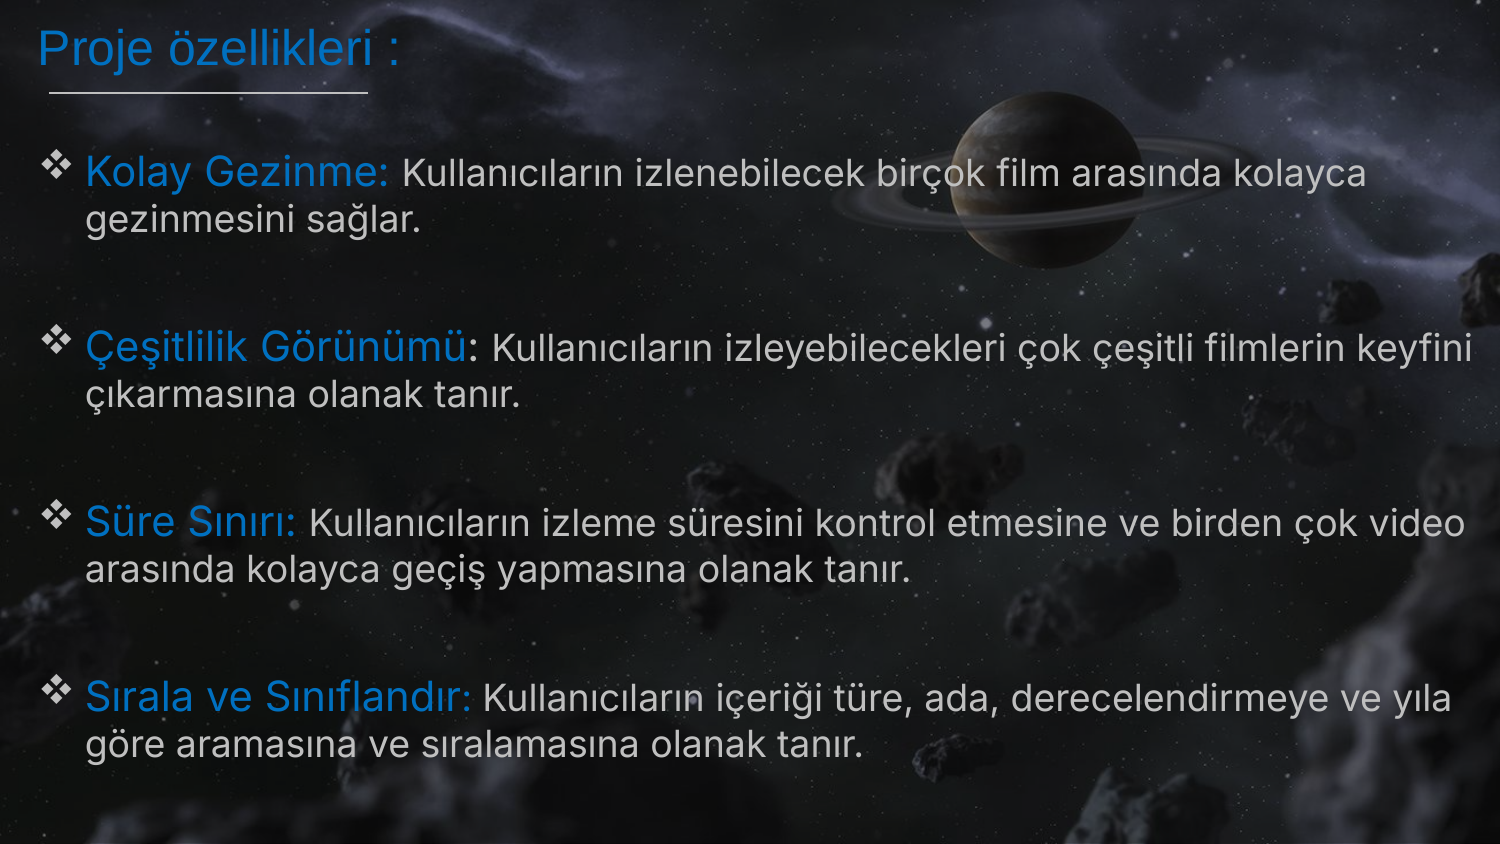

Proje özellikleri :

Kolay Gezinme: Kullanıcıların izlenebilecek birçok film arasında kolayca gezinmesini sağlar.

Çeşitlilik Görünümü: Kullanıcıların izleyebilecekleri çok çeşitli filmlerin keyfini çıkarmasına olanak tanır.

Süre Sınırı: Kullanıcıların izleme süresini kontrol etmesine ve birden çok video arasında kolayca geçiş yapmasına olanak tanır.

Sırala ve Sınıflandır: Kullanıcıların içeriği türe, ada, derecelendirmeye ve yıla göre aramasına ve sıralamasına olanak tanır.